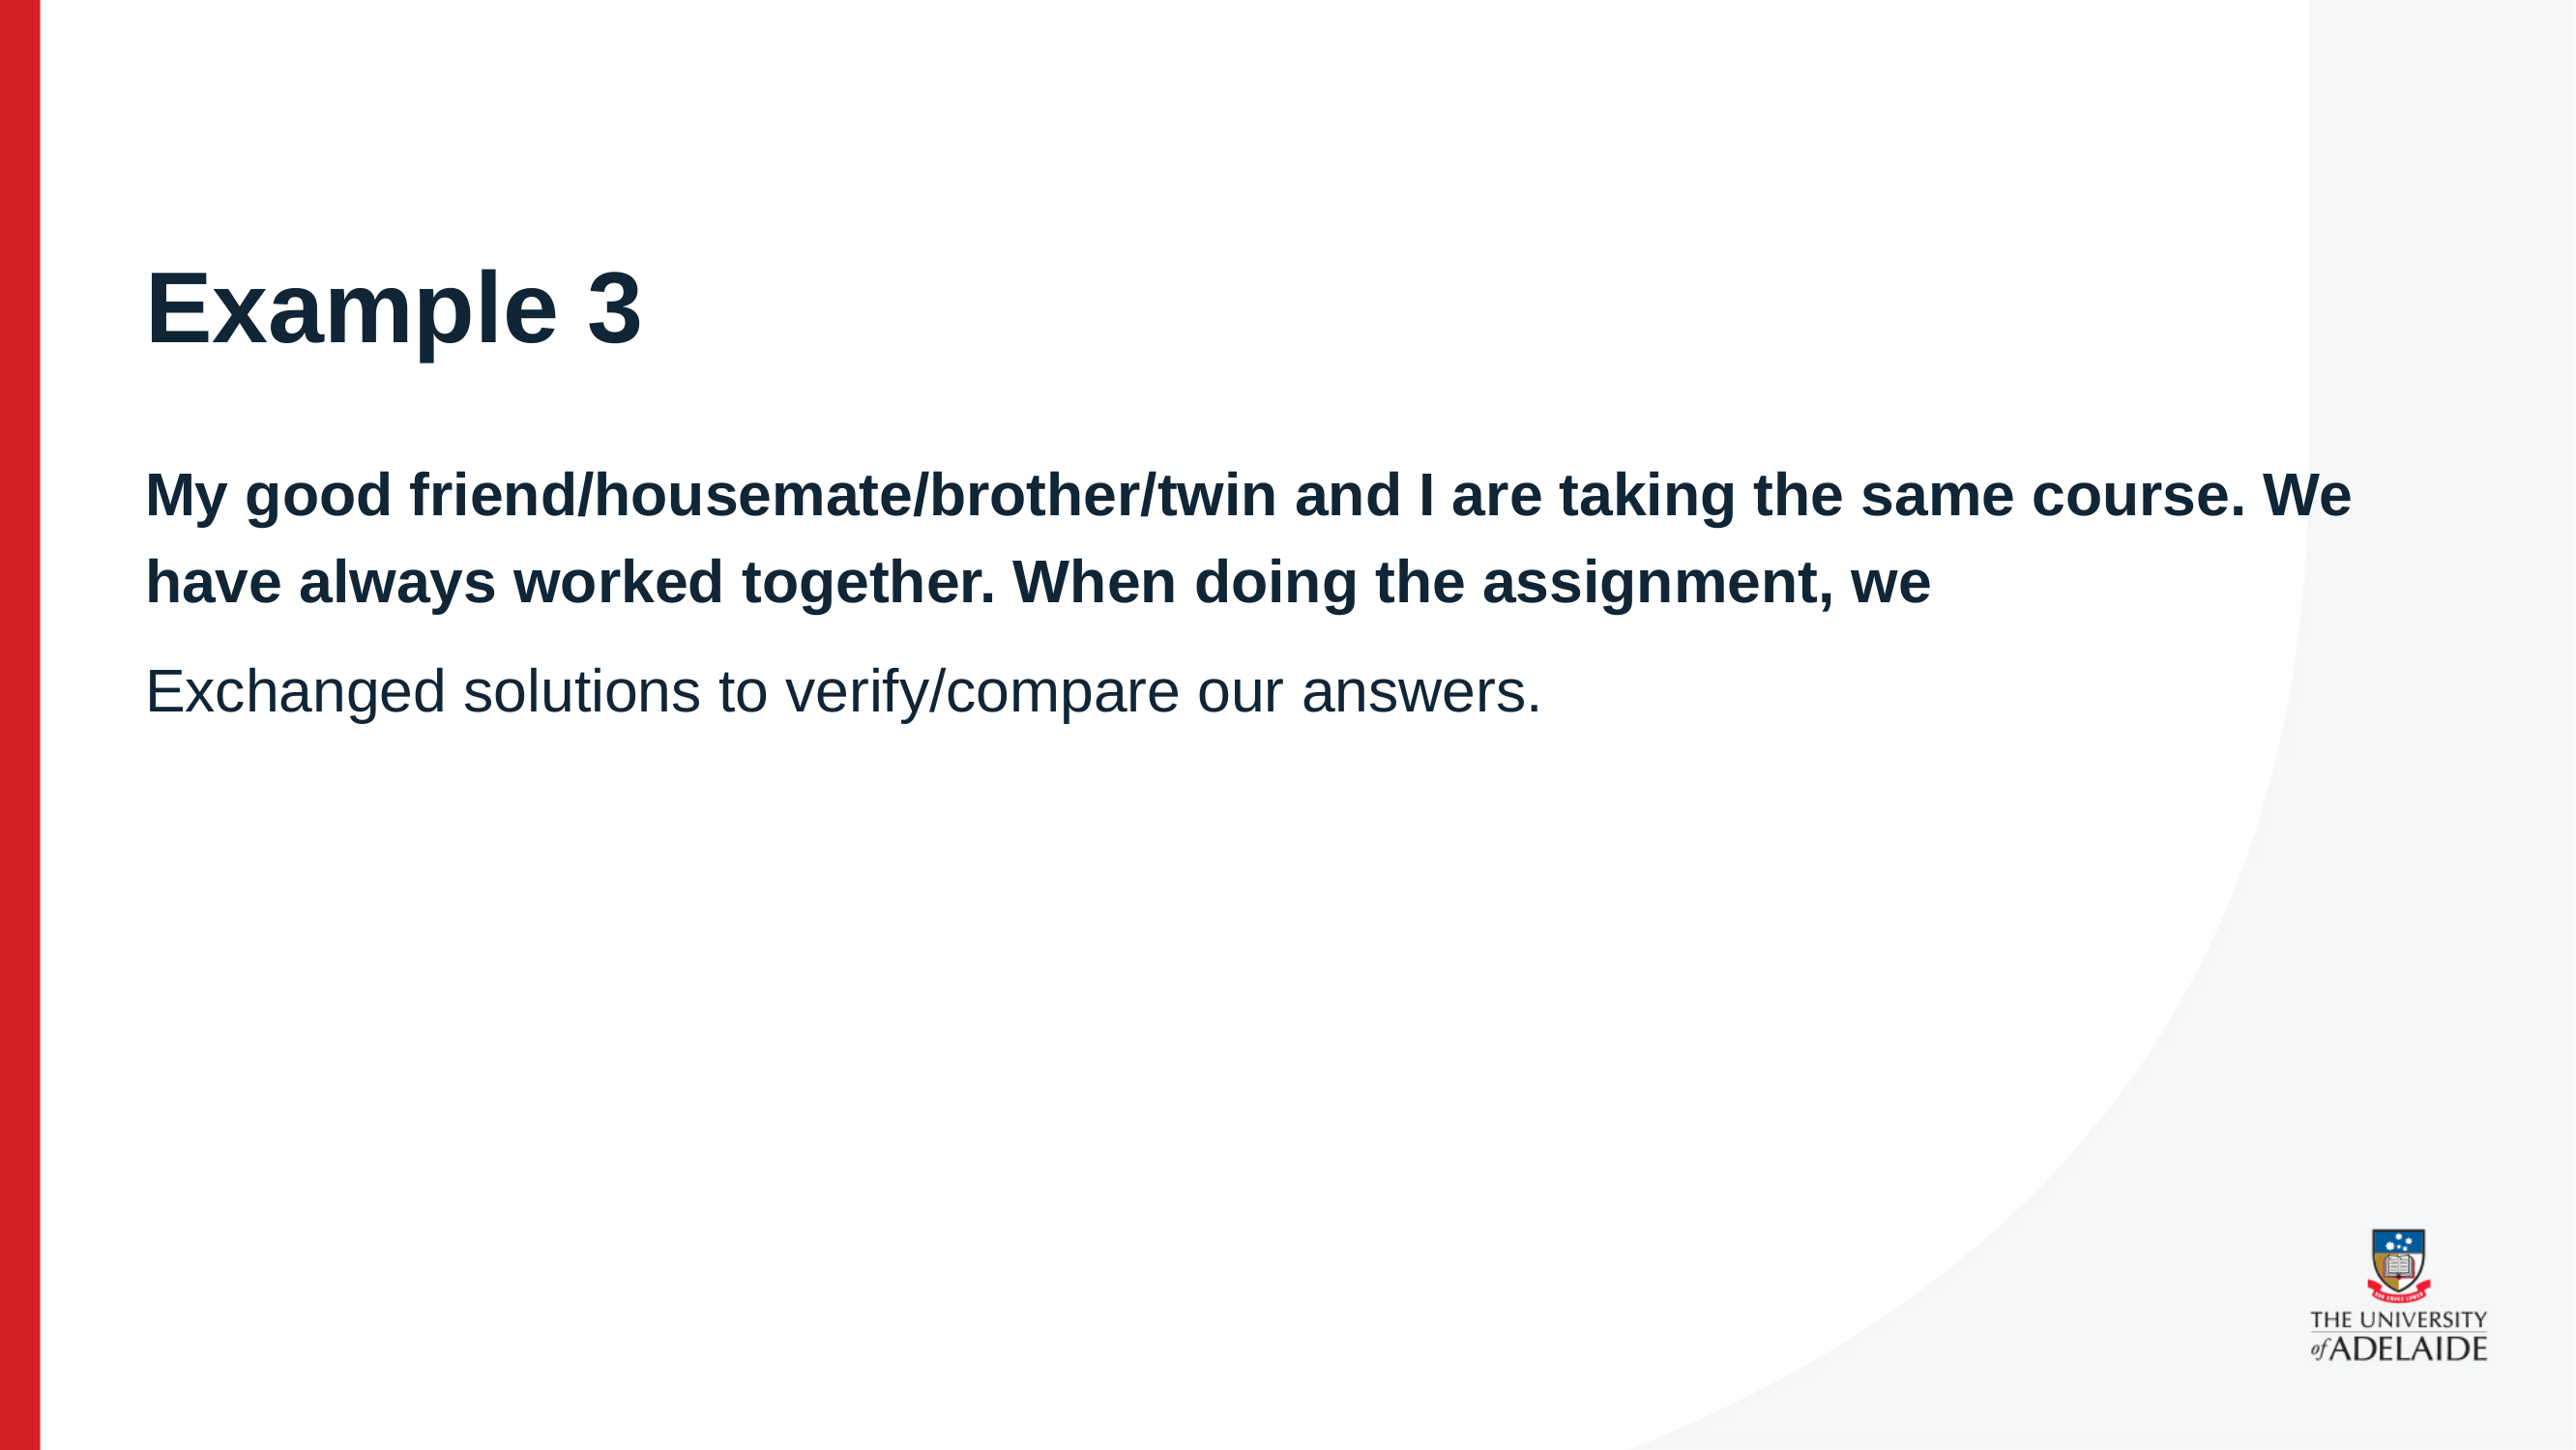

# Example 3
My good friend/housemate/brother/twin and I are taking the same course. We have always worked together. When doing the assignment, we
Exchanged solutions to verify/compare our answers.